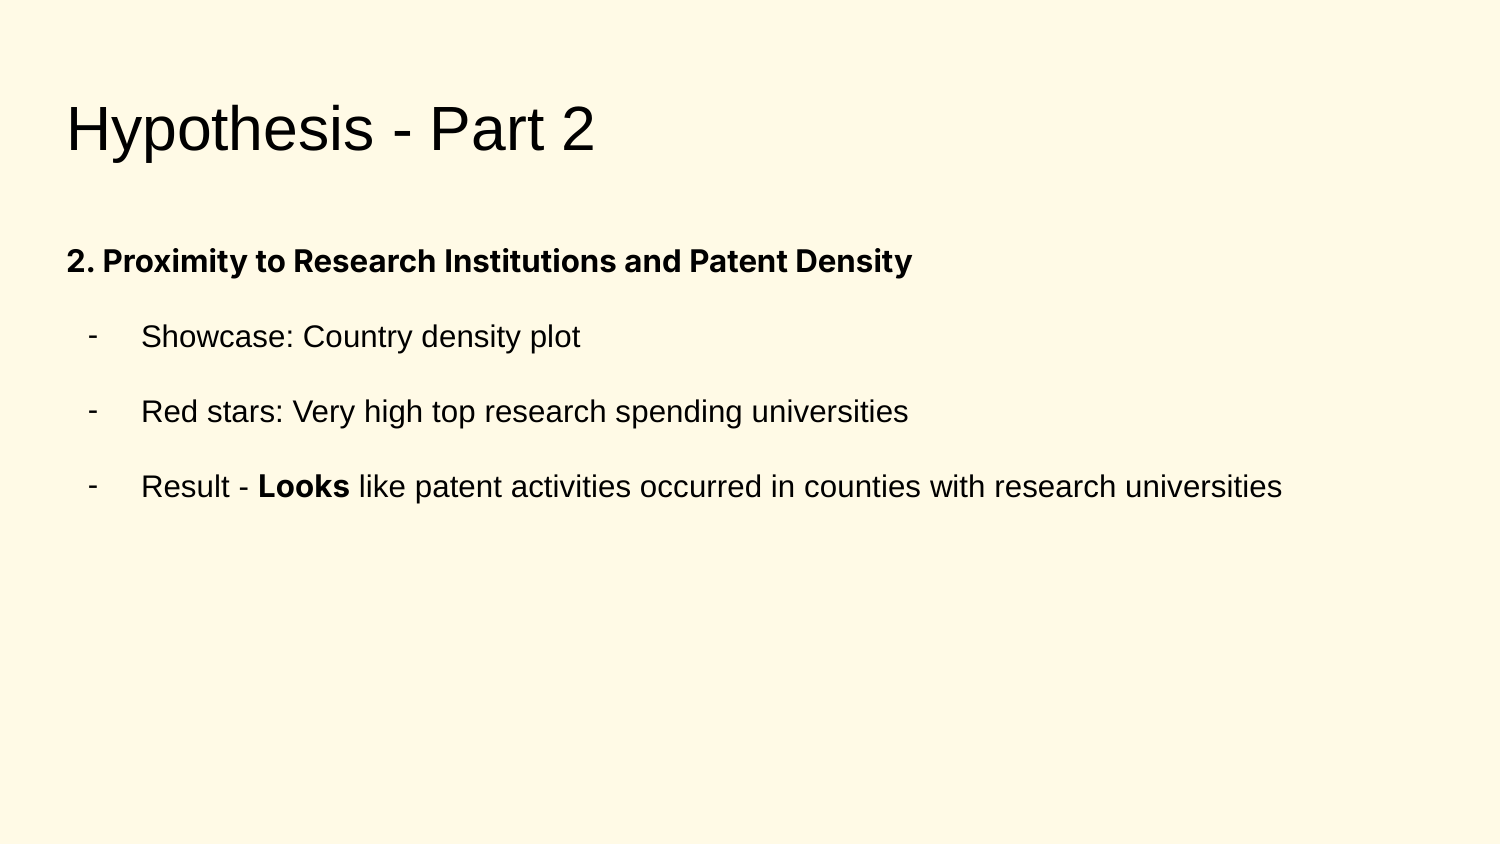

# Hypothesis - Part 2
2. Proximity to Research Institutions and Patent Density
Showcase: Country density plot
Red stars: Very high top research spending universities
Result - Looks like patent activities occurred in counties with research universities